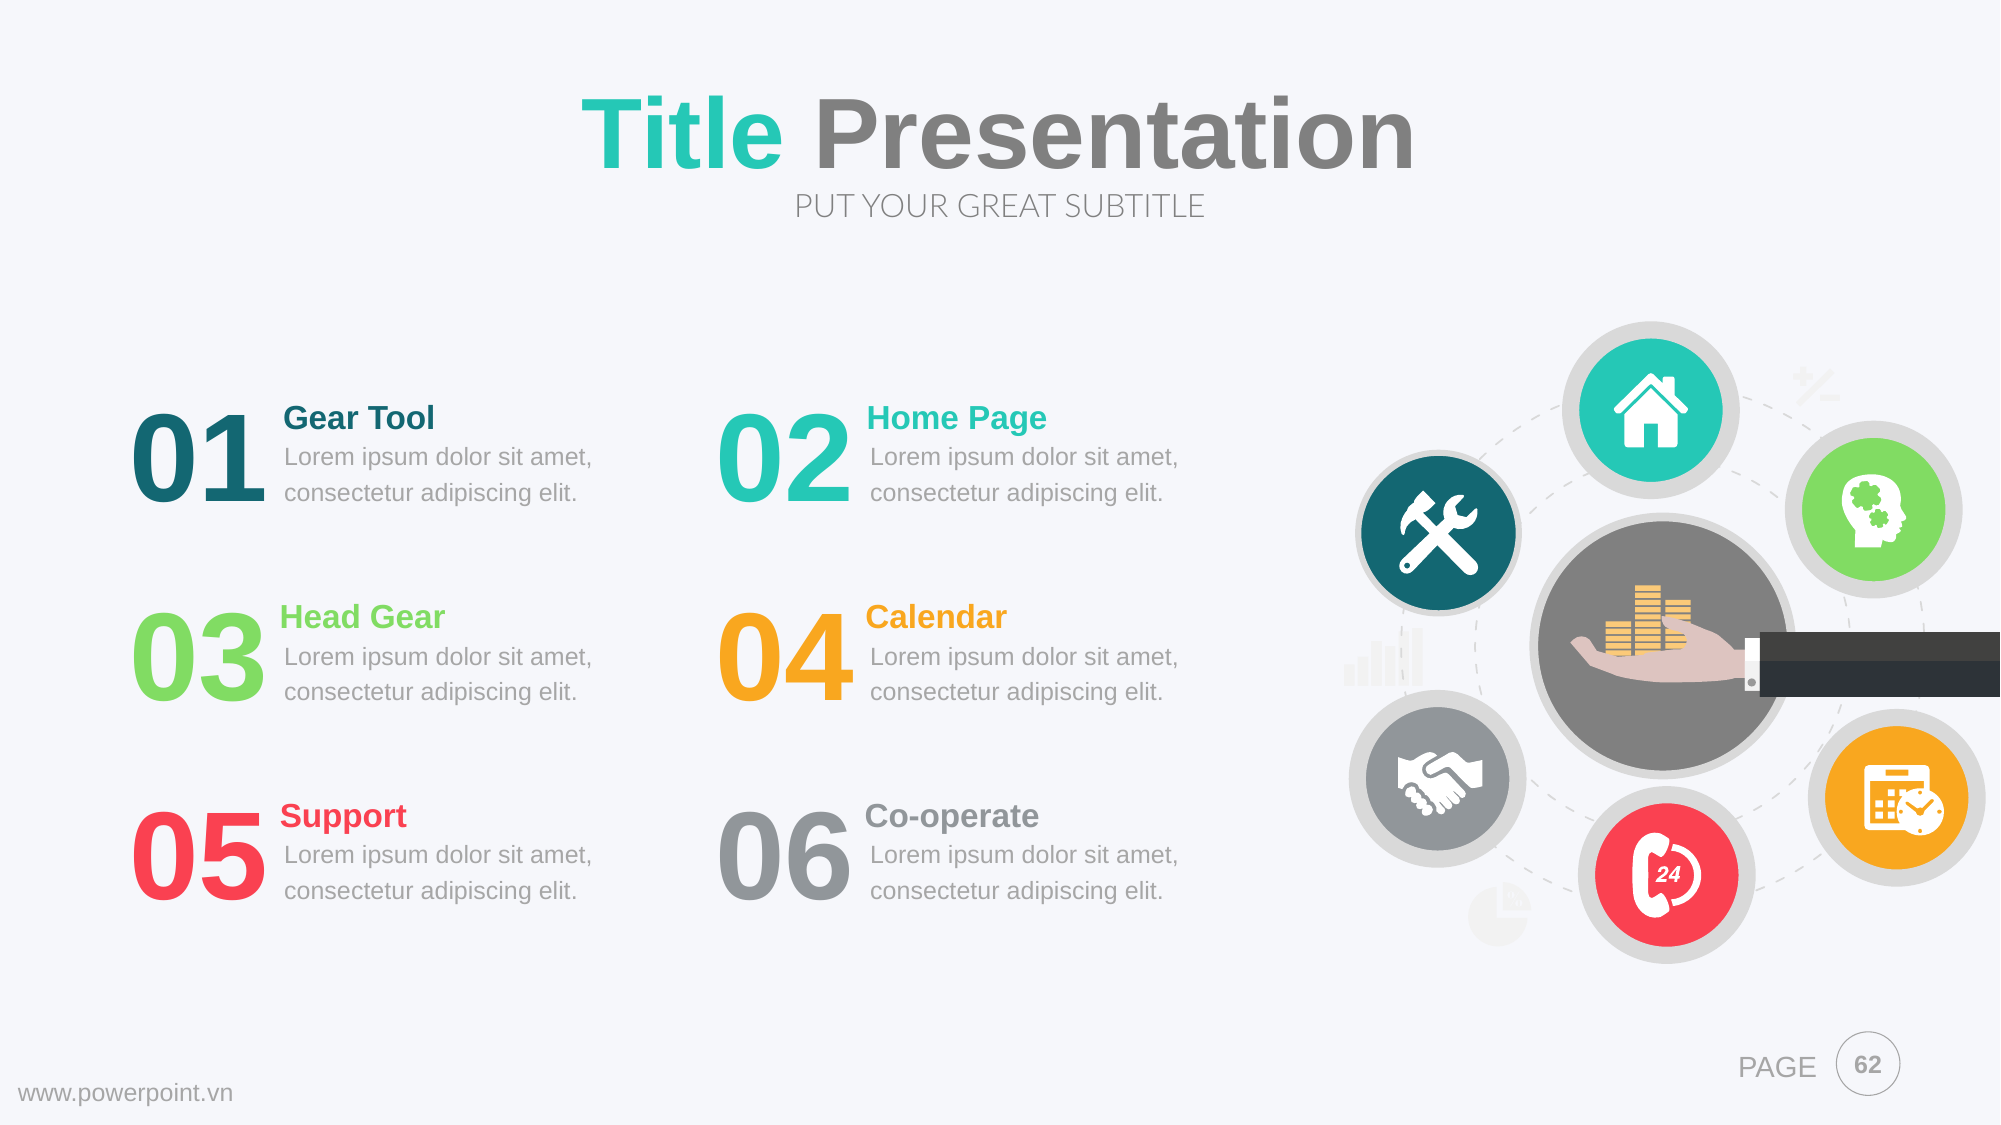

Title Presentation
PUT YOUR GREAT SUBTITLE

01
02
Gear Tool
Home Page
Lorem ipsum dolor sit amet, consectetur adipiscing elit.
Lorem ipsum dolor sit amet, consectetur adipiscing elit.

03
04
Head Gear
Calendar

Lorem ipsum dolor sit amet, consectetur adipiscing elit.
Lorem ipsum dolor sit amet, consectetur adipiscing elit.

05
06
Support
Co-operate

Lorem ipsum dolor sit amet, consectetur adipiscing elit.
Lorem ipsum dolor sit amet, consectetur adipiscing elit.